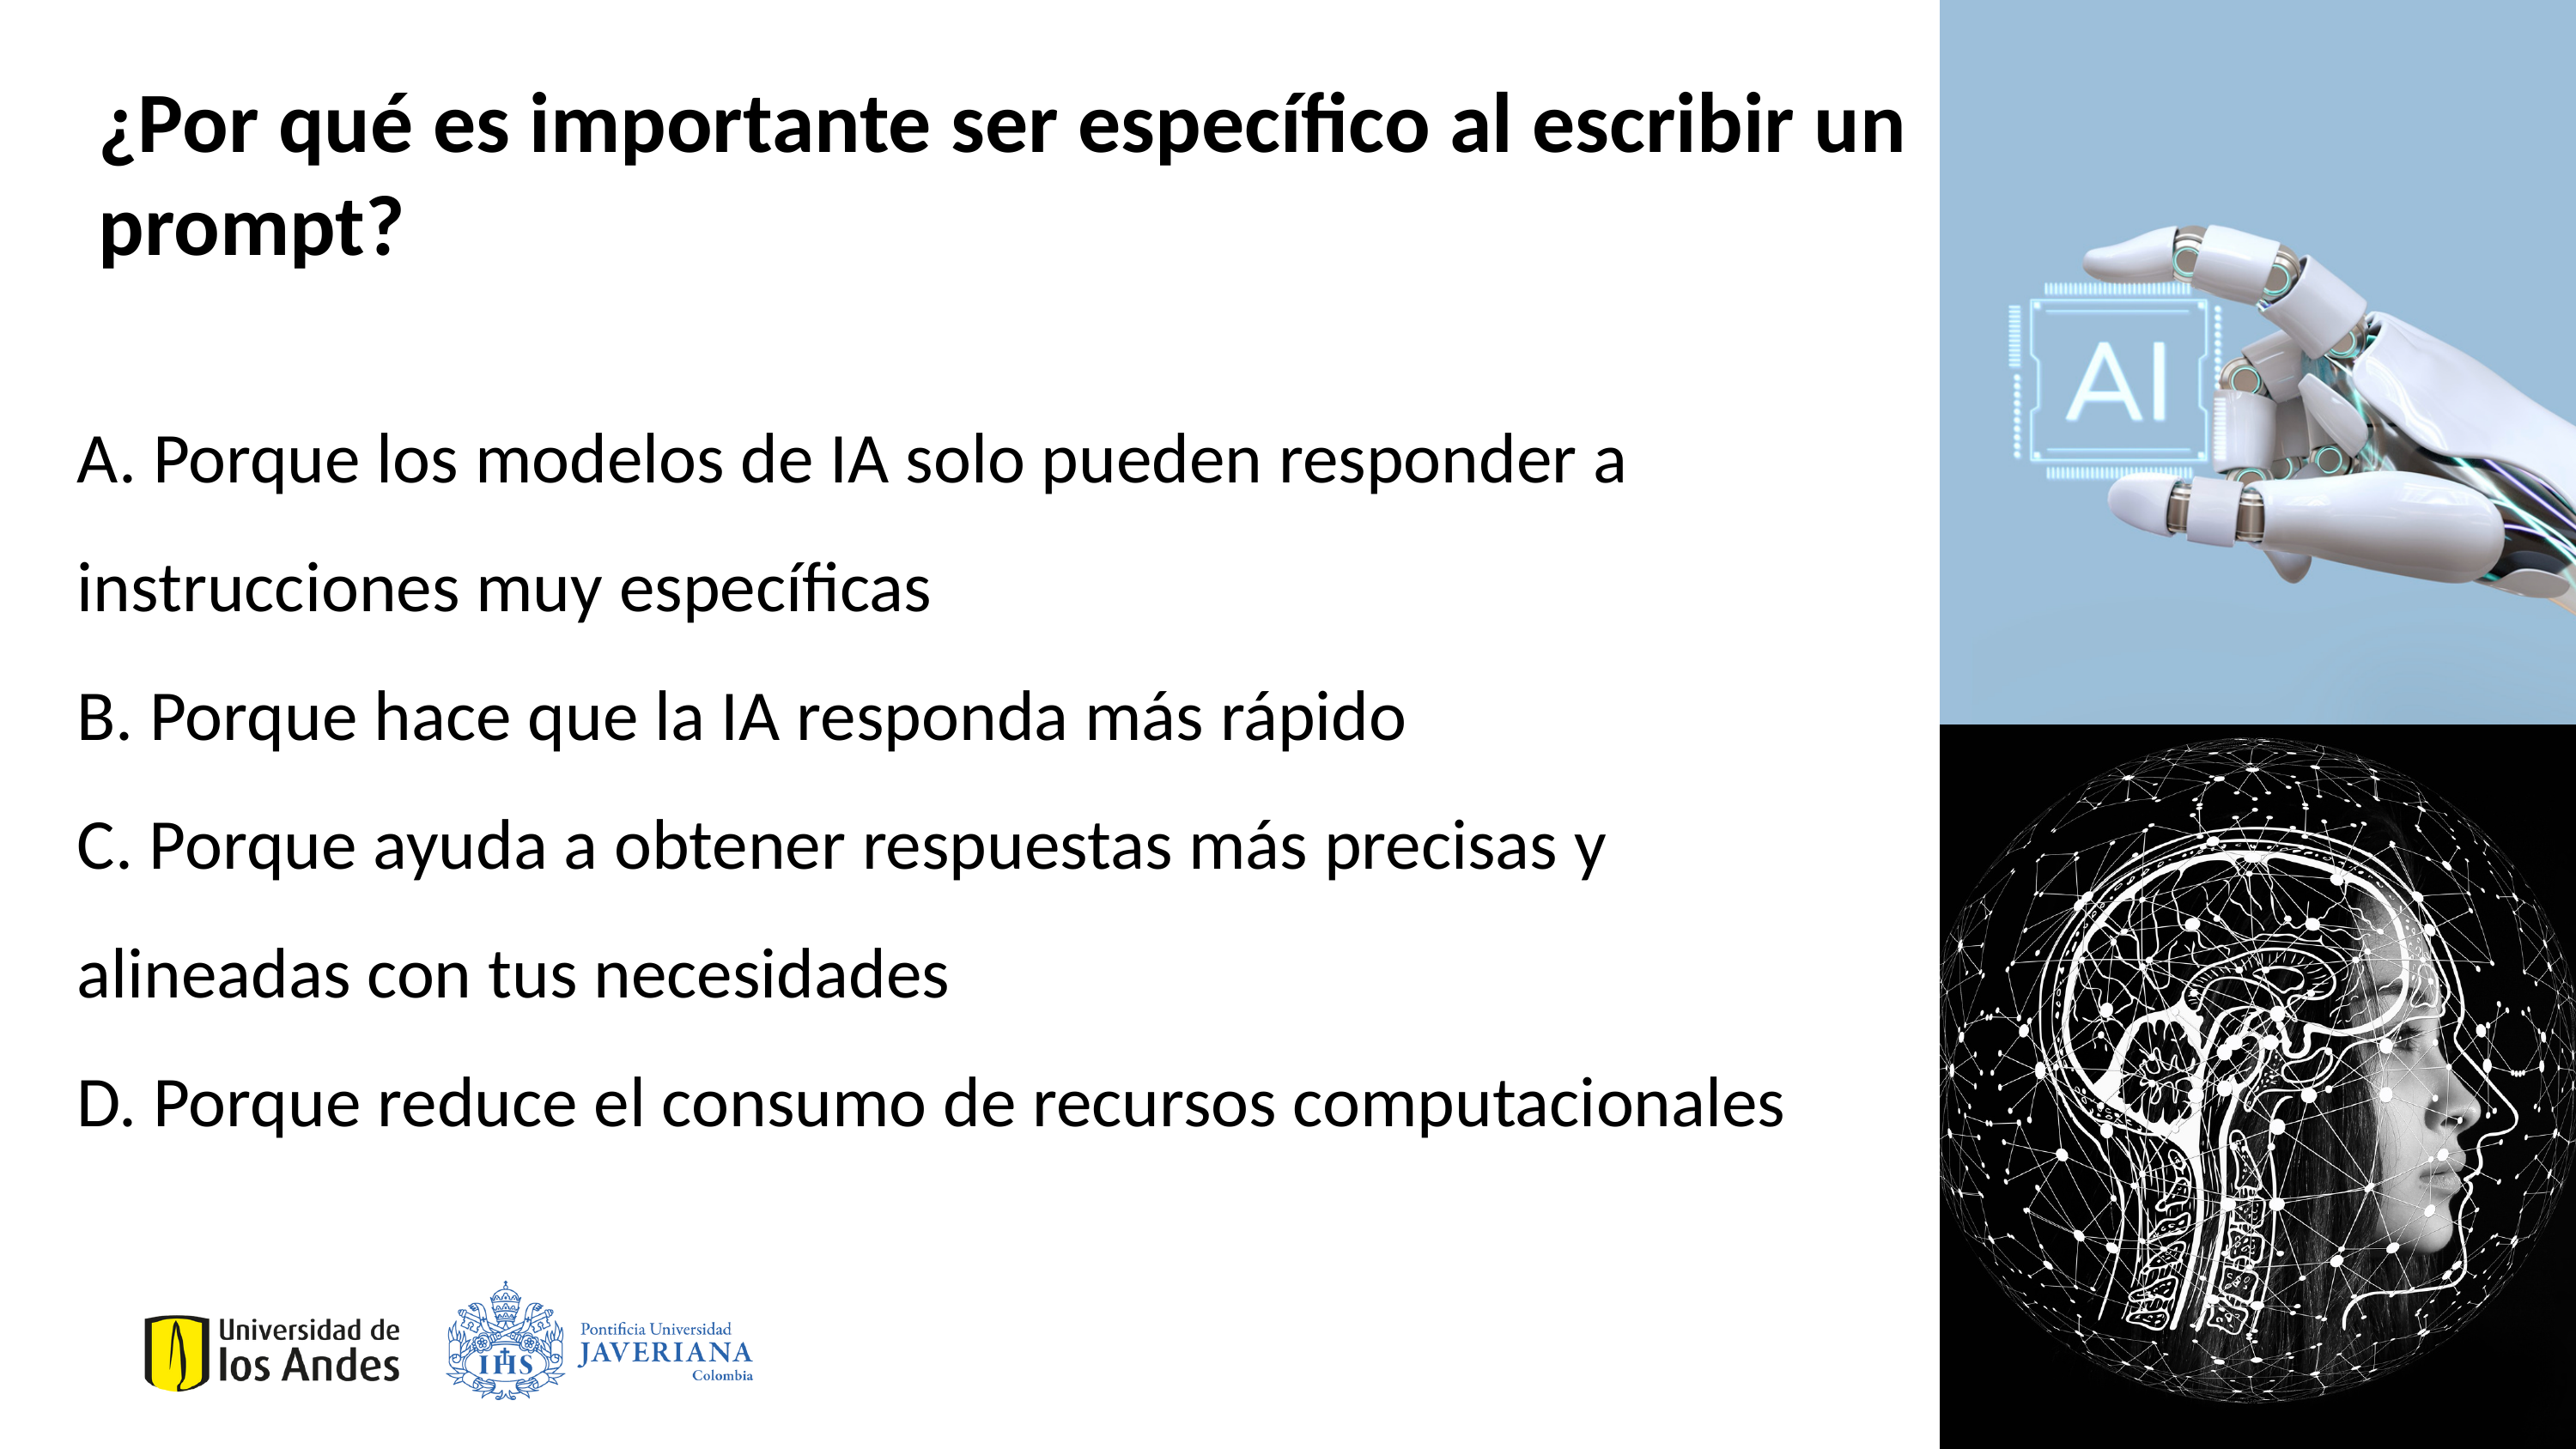

¿Por qué es importante ser específico al escribir un prompt?
A. Porque los modelos de IA solo pueden responder a instrucciones muy específicas
B. Porque hace que la IA responda más rápido
C. Porque ayuda a obtener respuestas más precisas y alineadas con tus necesidades
D. Porque reduce el consumo de recursos computacionales